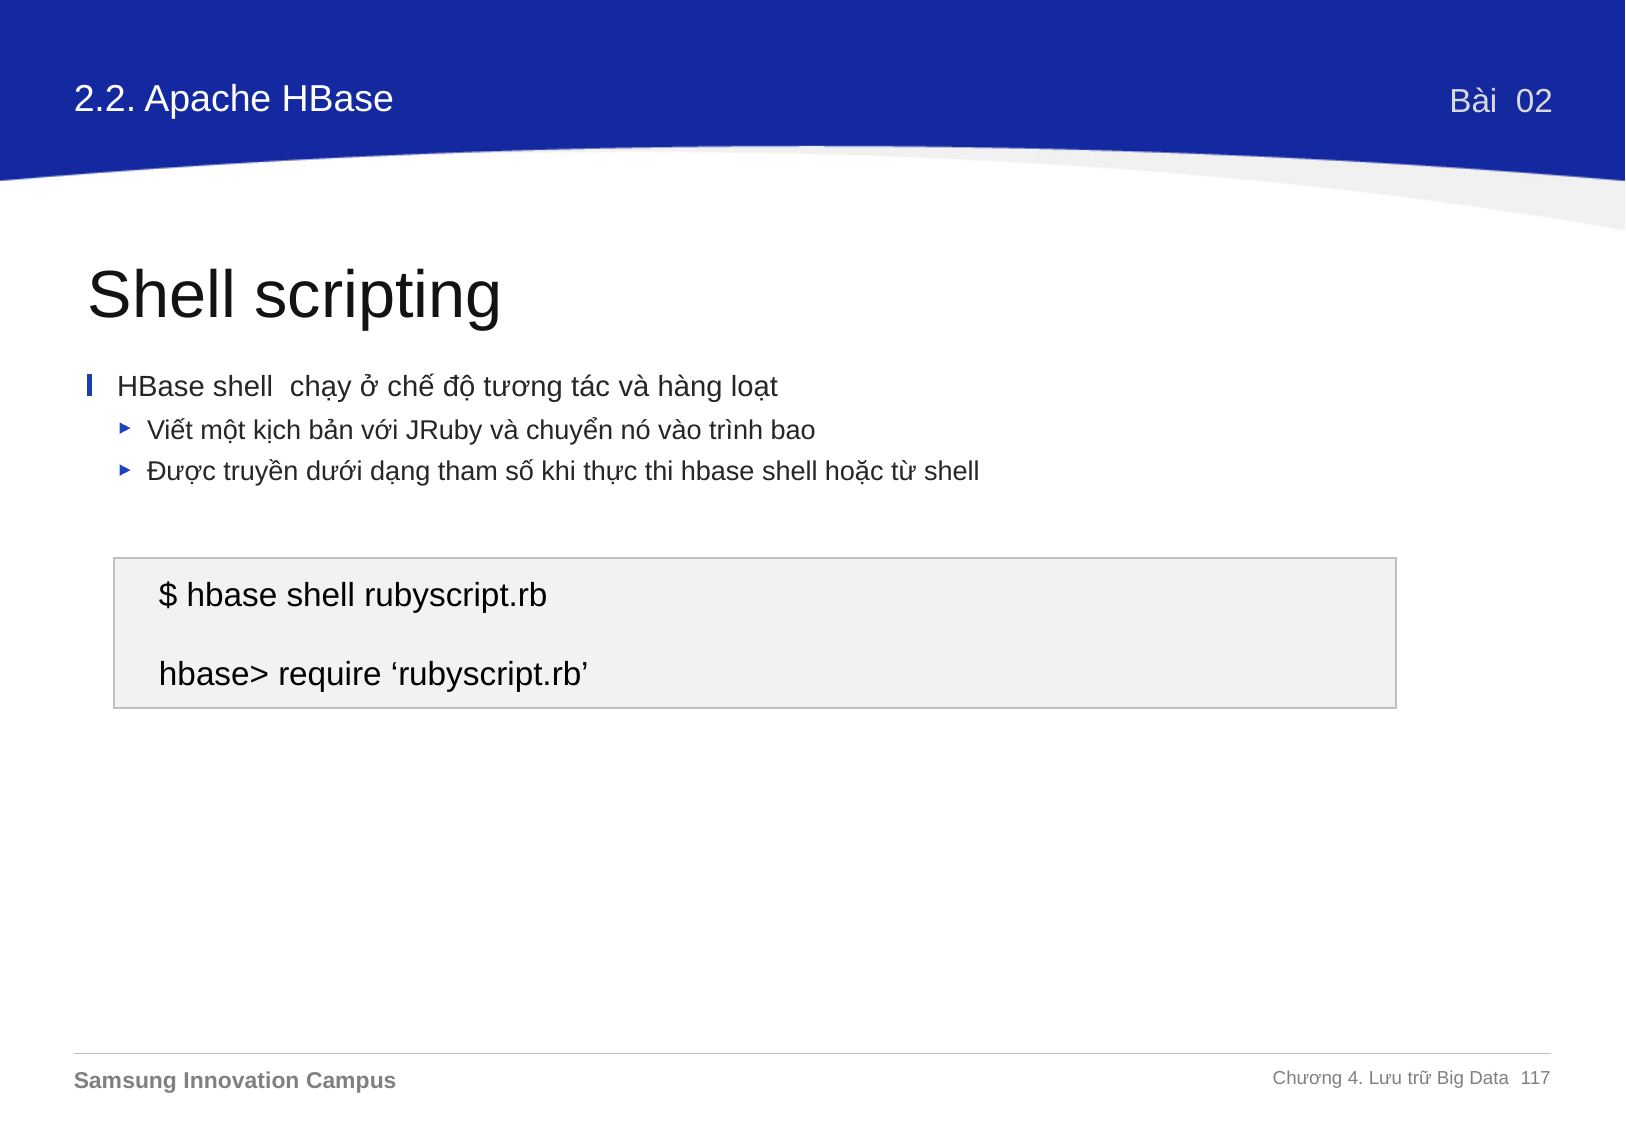

2.2. Apache HBase
Bài  02
Shell scripting
HBase shell  chạy ở chế độ tương tác và hàng loạt
Viết một kịch bản với JRuby và chuyển nó vào trình bao
Được truyền dưới dạng tham số khi thực thi hbase shell hoặc từ shell
$ hbase shell rubyscript.rb

hbase> require ‘rubyscript.rb’